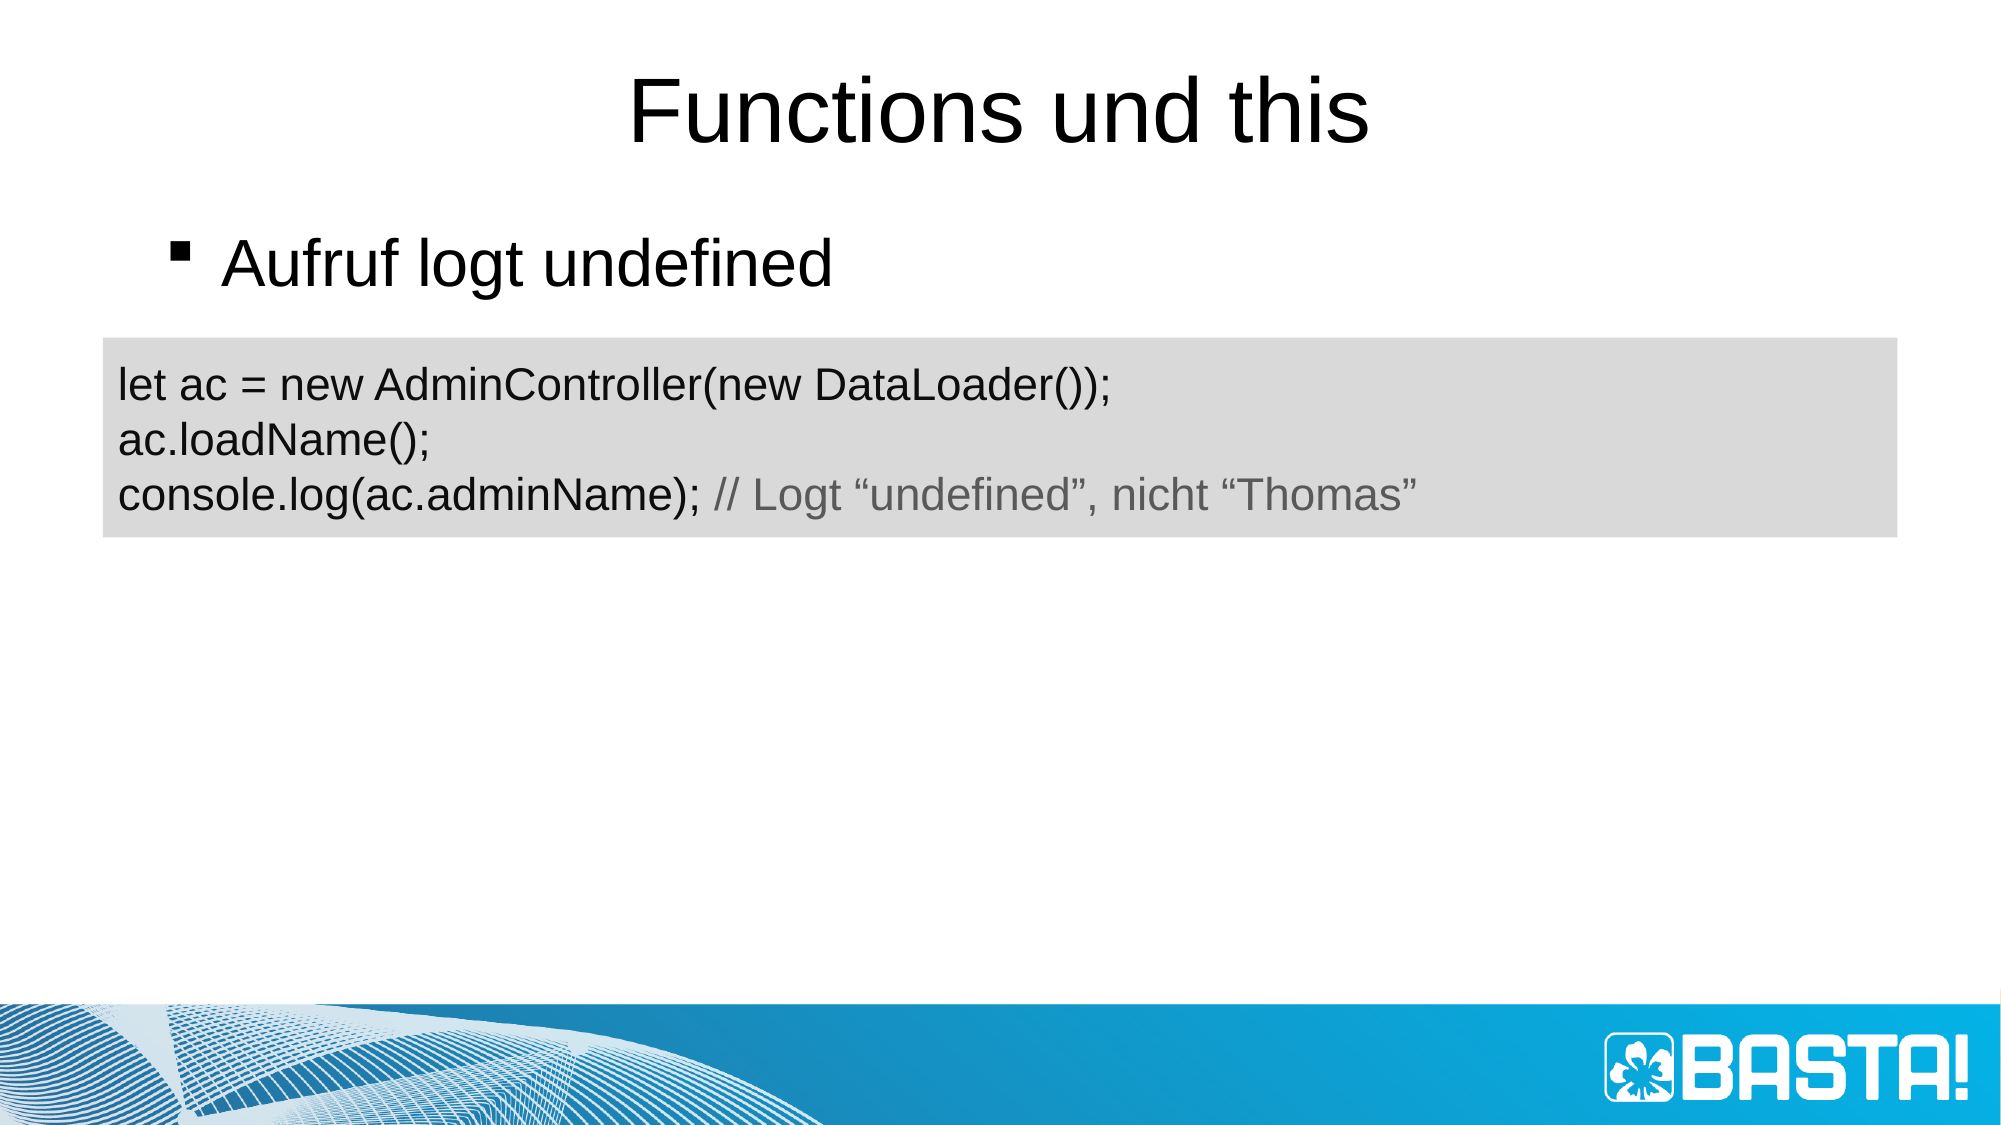

# Functions und this
Aufruf logt undefined
let ac = new AdminController(new DataLoader());
ac.loadName();
console.log(ac.adminName); // Logt “undefined”, nicht “Thomas”